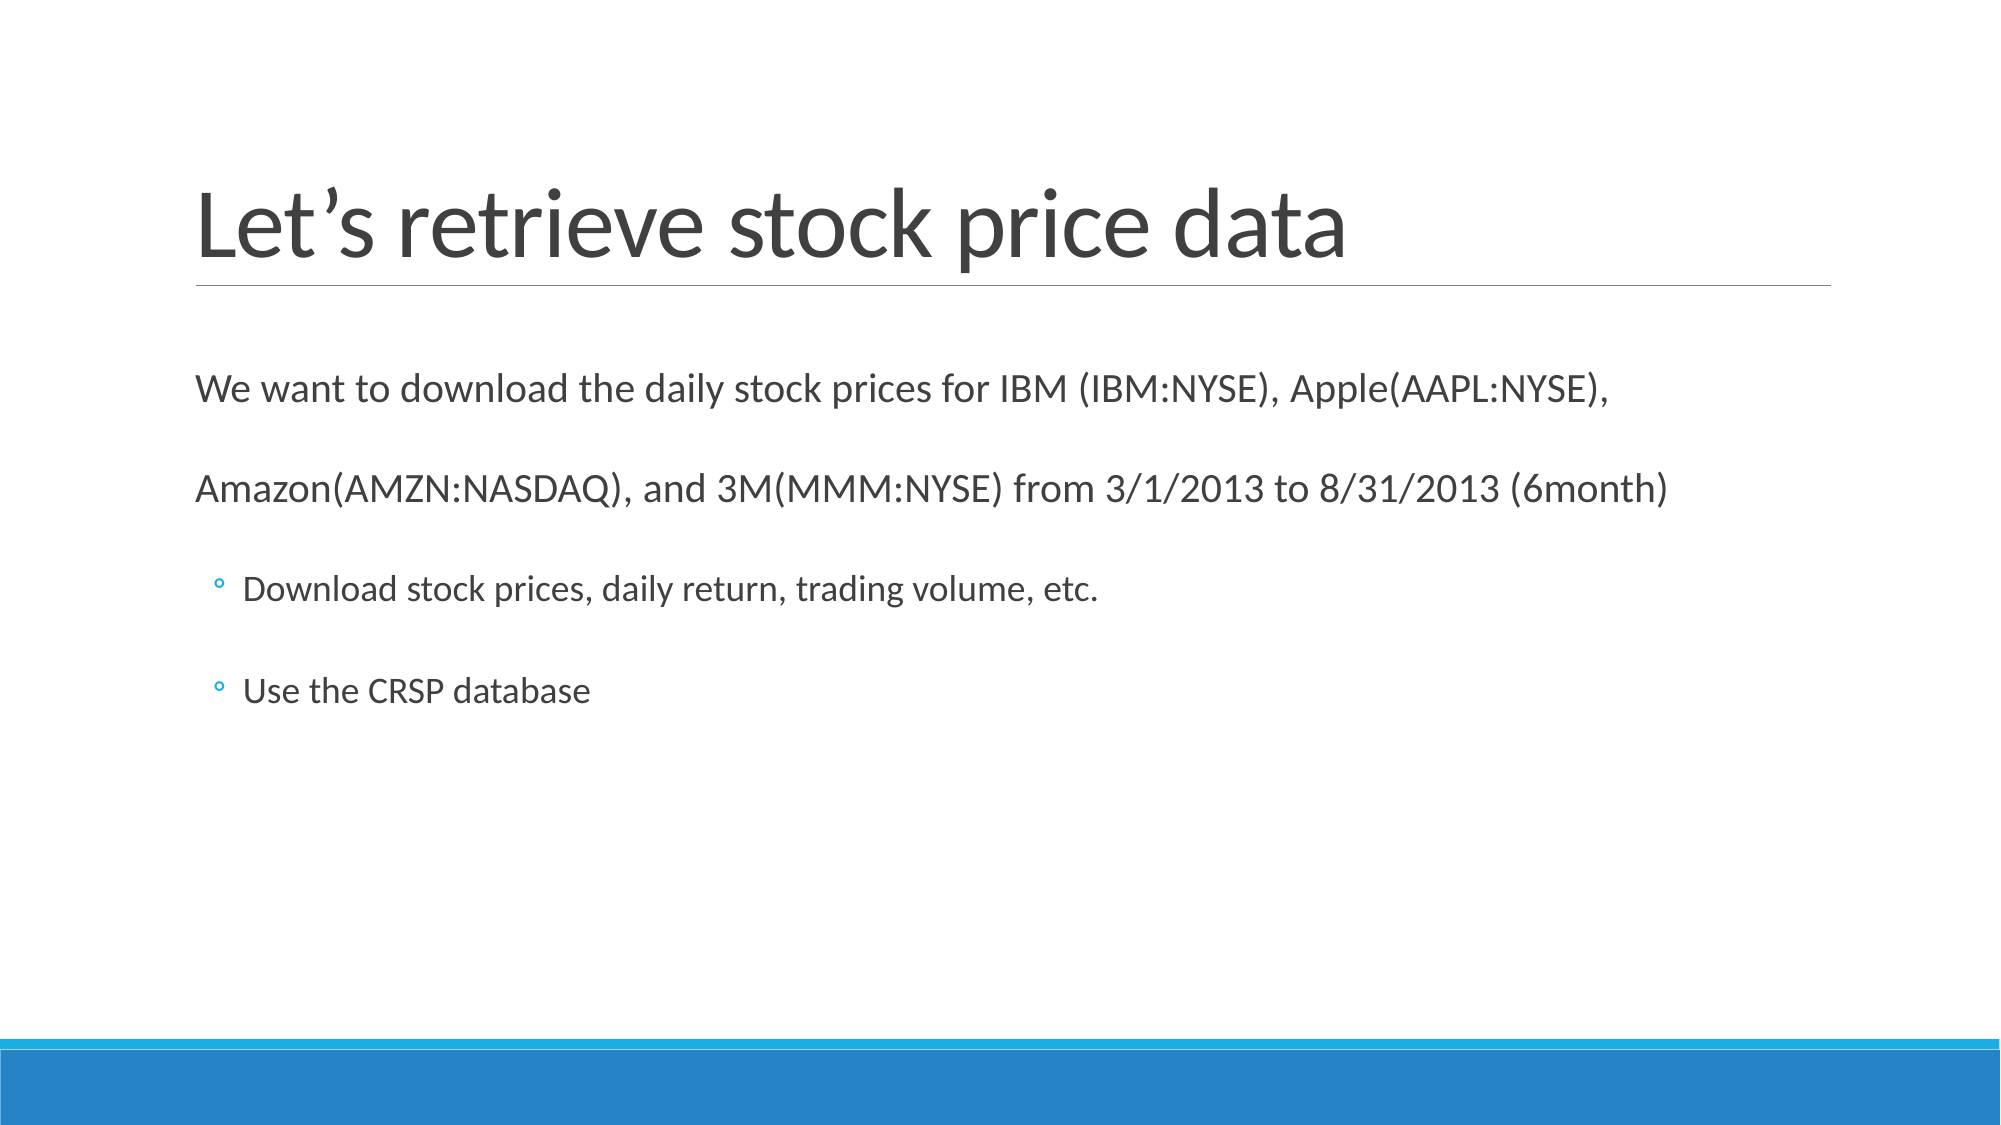

# Let’s retrieve stock price data
We want to download the daily stock prices for IBM (IBM:NYSE), Apple(AAPL:NYSE), Amazon(AMZN:NASDAQ), and 3M(MMM:NYSE) from 3/1/2013 to 8/31/2013 (6month)
Download stock prices, daily return, trading volume, etc.
Use the CRSP database